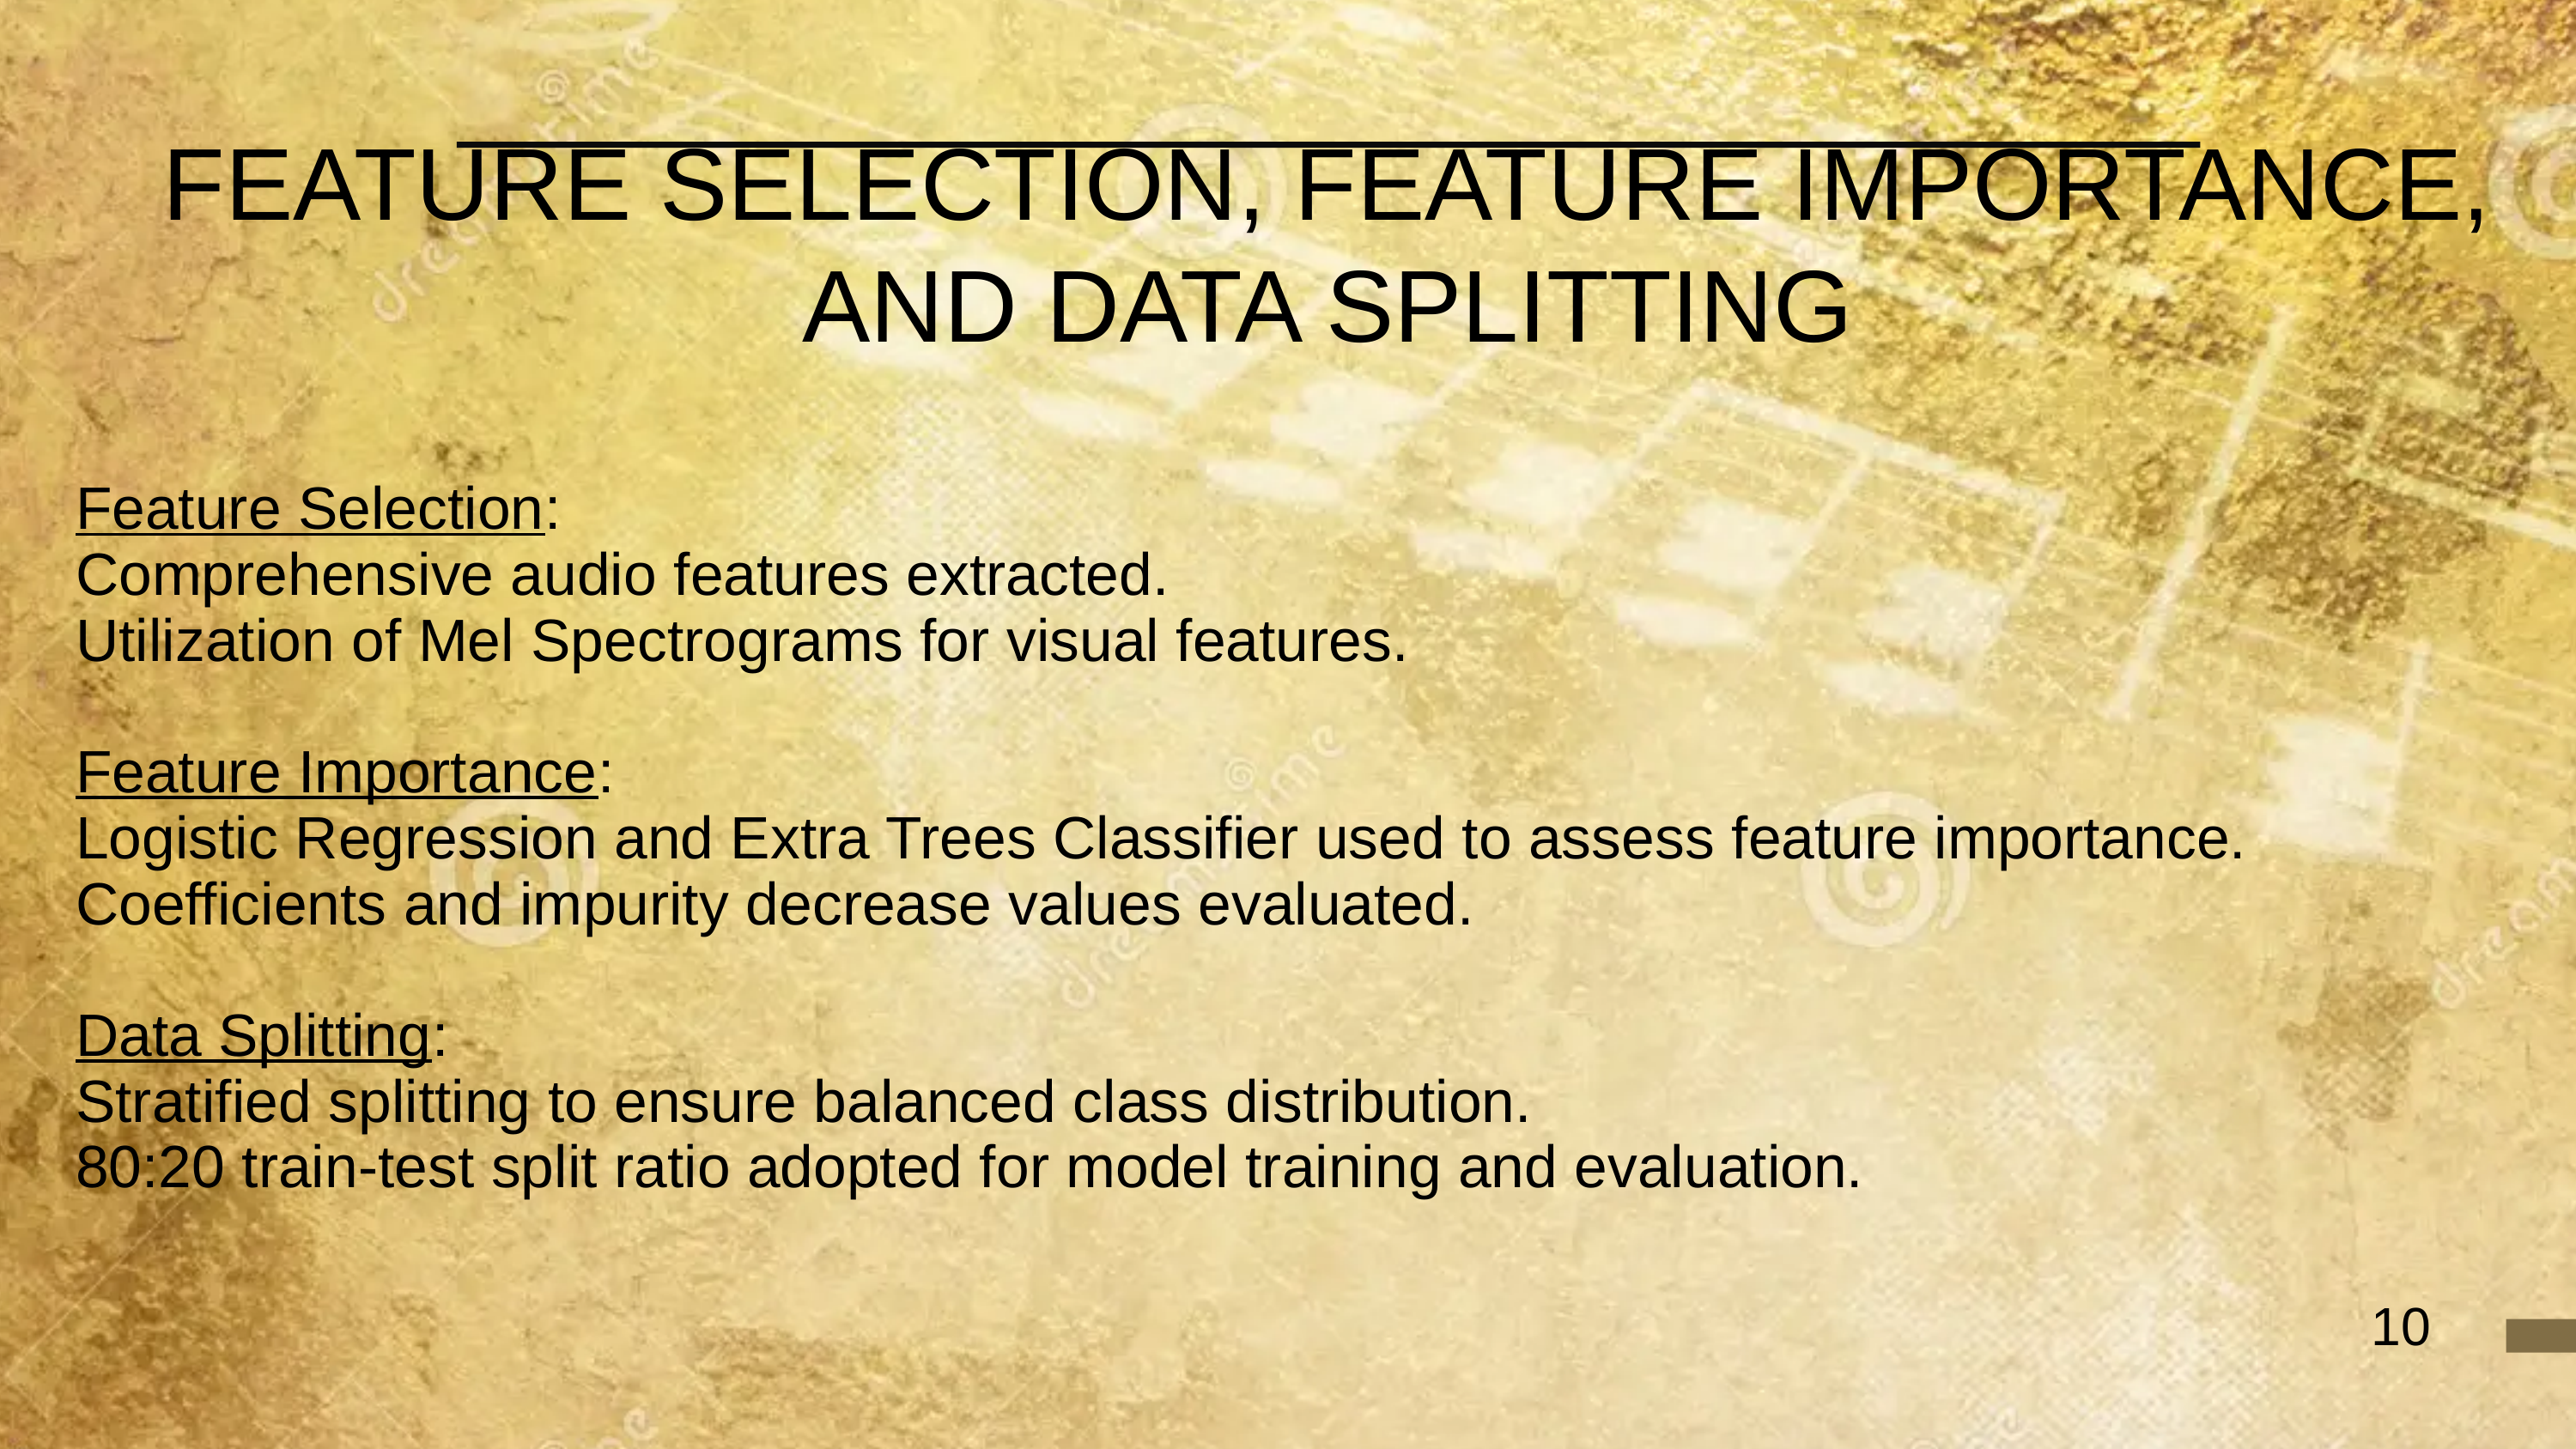

FEATURE SELECTION, FEATURE IMPORTANCE, AND DATA SPLITTING

Feature Selection:
Comprehensive audio features extracted.
Utilization of Mel Spectrograms for visual features.

Feature Importance:
Logistic Regression and Extra Trees Classifier used to assess feature importance.
Coefficients and impurity decrease values evaluated.

Data Splitting:
Stratified splitting to ensure balanced class distribution.
80:20 train-test split ratio adopted for model training and evaluation.

10